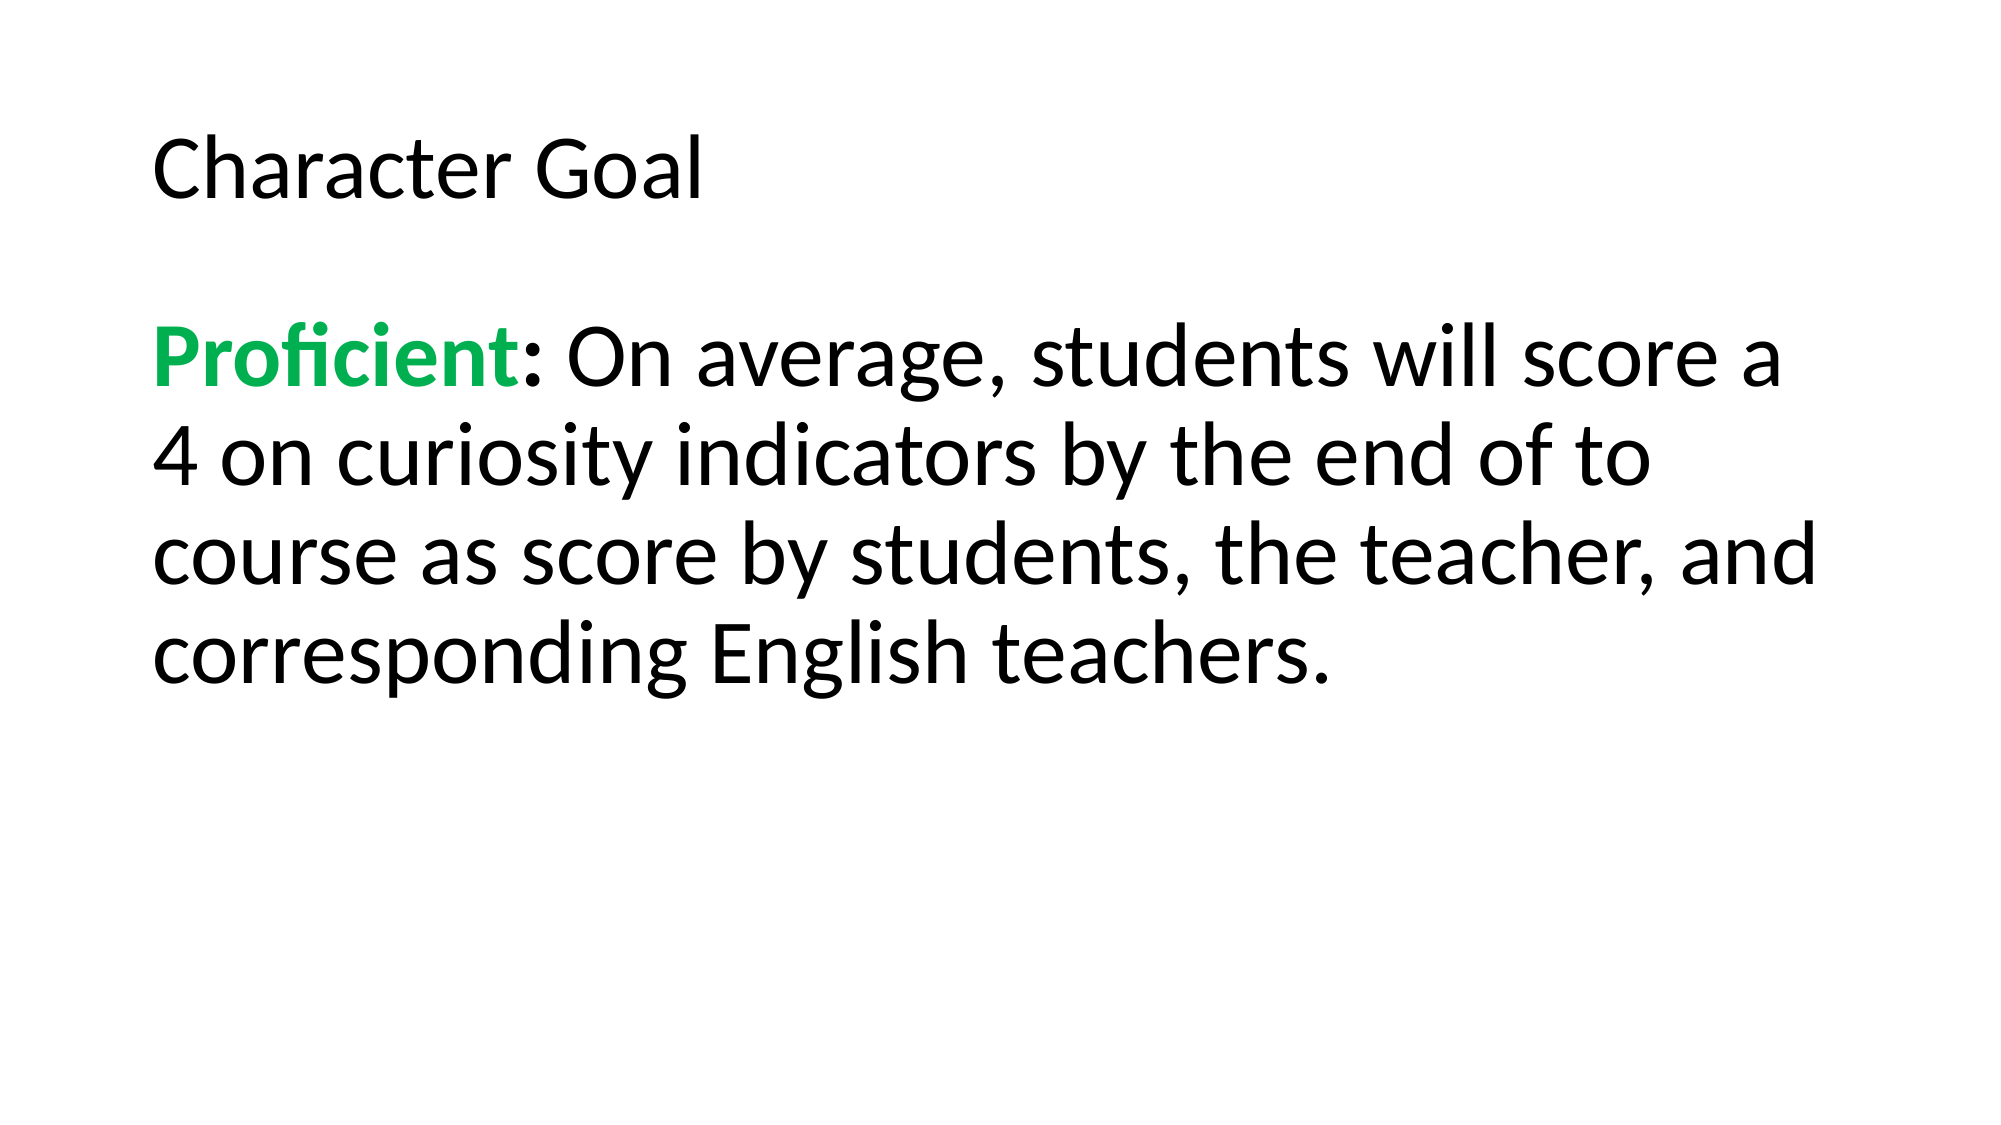

# Character Goal
Proficient: On average, students will score a 4 on curiosity indicators by the end of to course as score by students, the teacher, and corresponding English teachers.